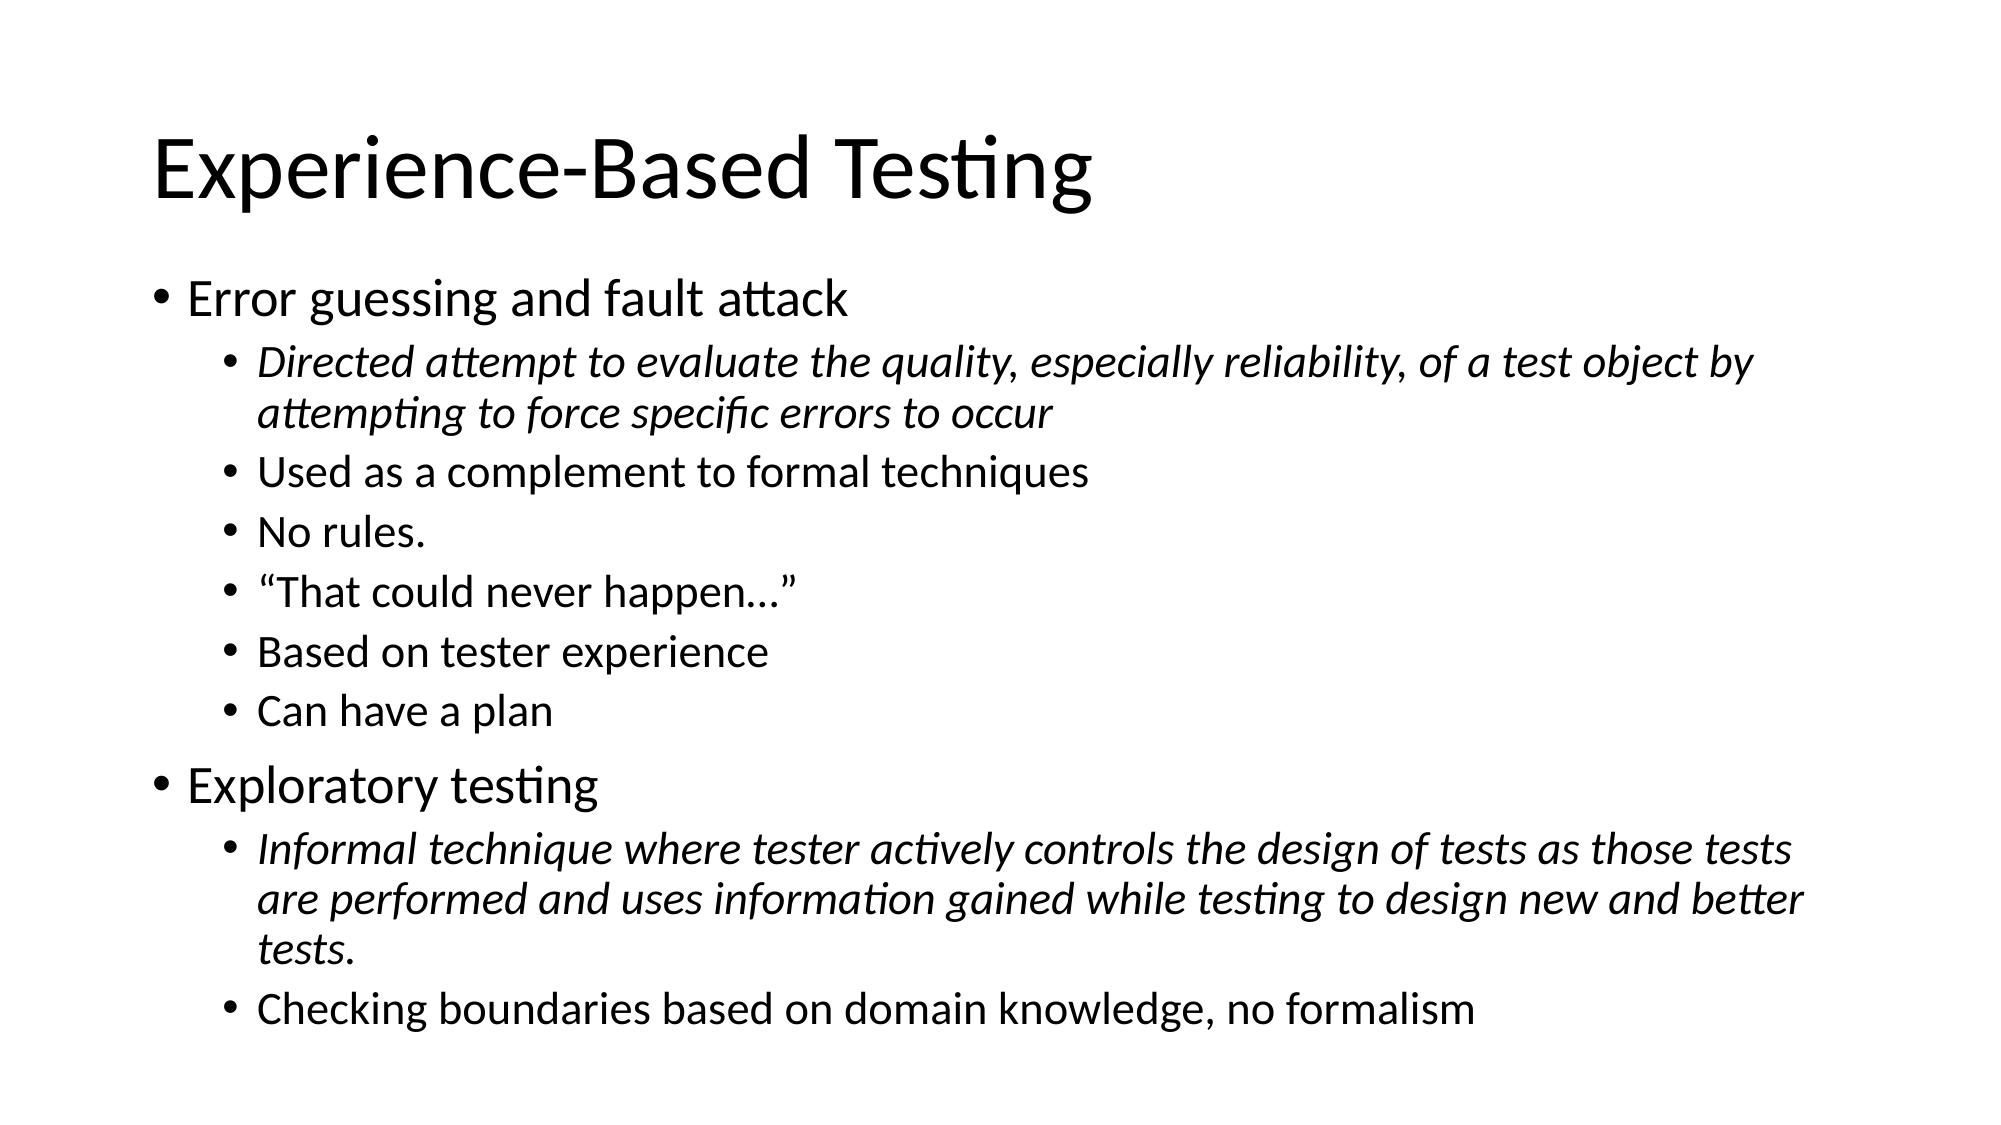

# Experience-Based Testing
Error guessing and fault attack
Directed attempt to evaluate the quality, especially reliability, of a test object by attempting to force specific errors to occur
Used as a complement to formal techniques
No rules.
“That could never happen…”
Based on tester experience
Can have a plan
Exploratory testing
Informal technique where tester actively controls the design of tests as those tests are performed and uses information gained while testing to design new and better tests.
Checking boundaries based on domain knowledge, no formalism